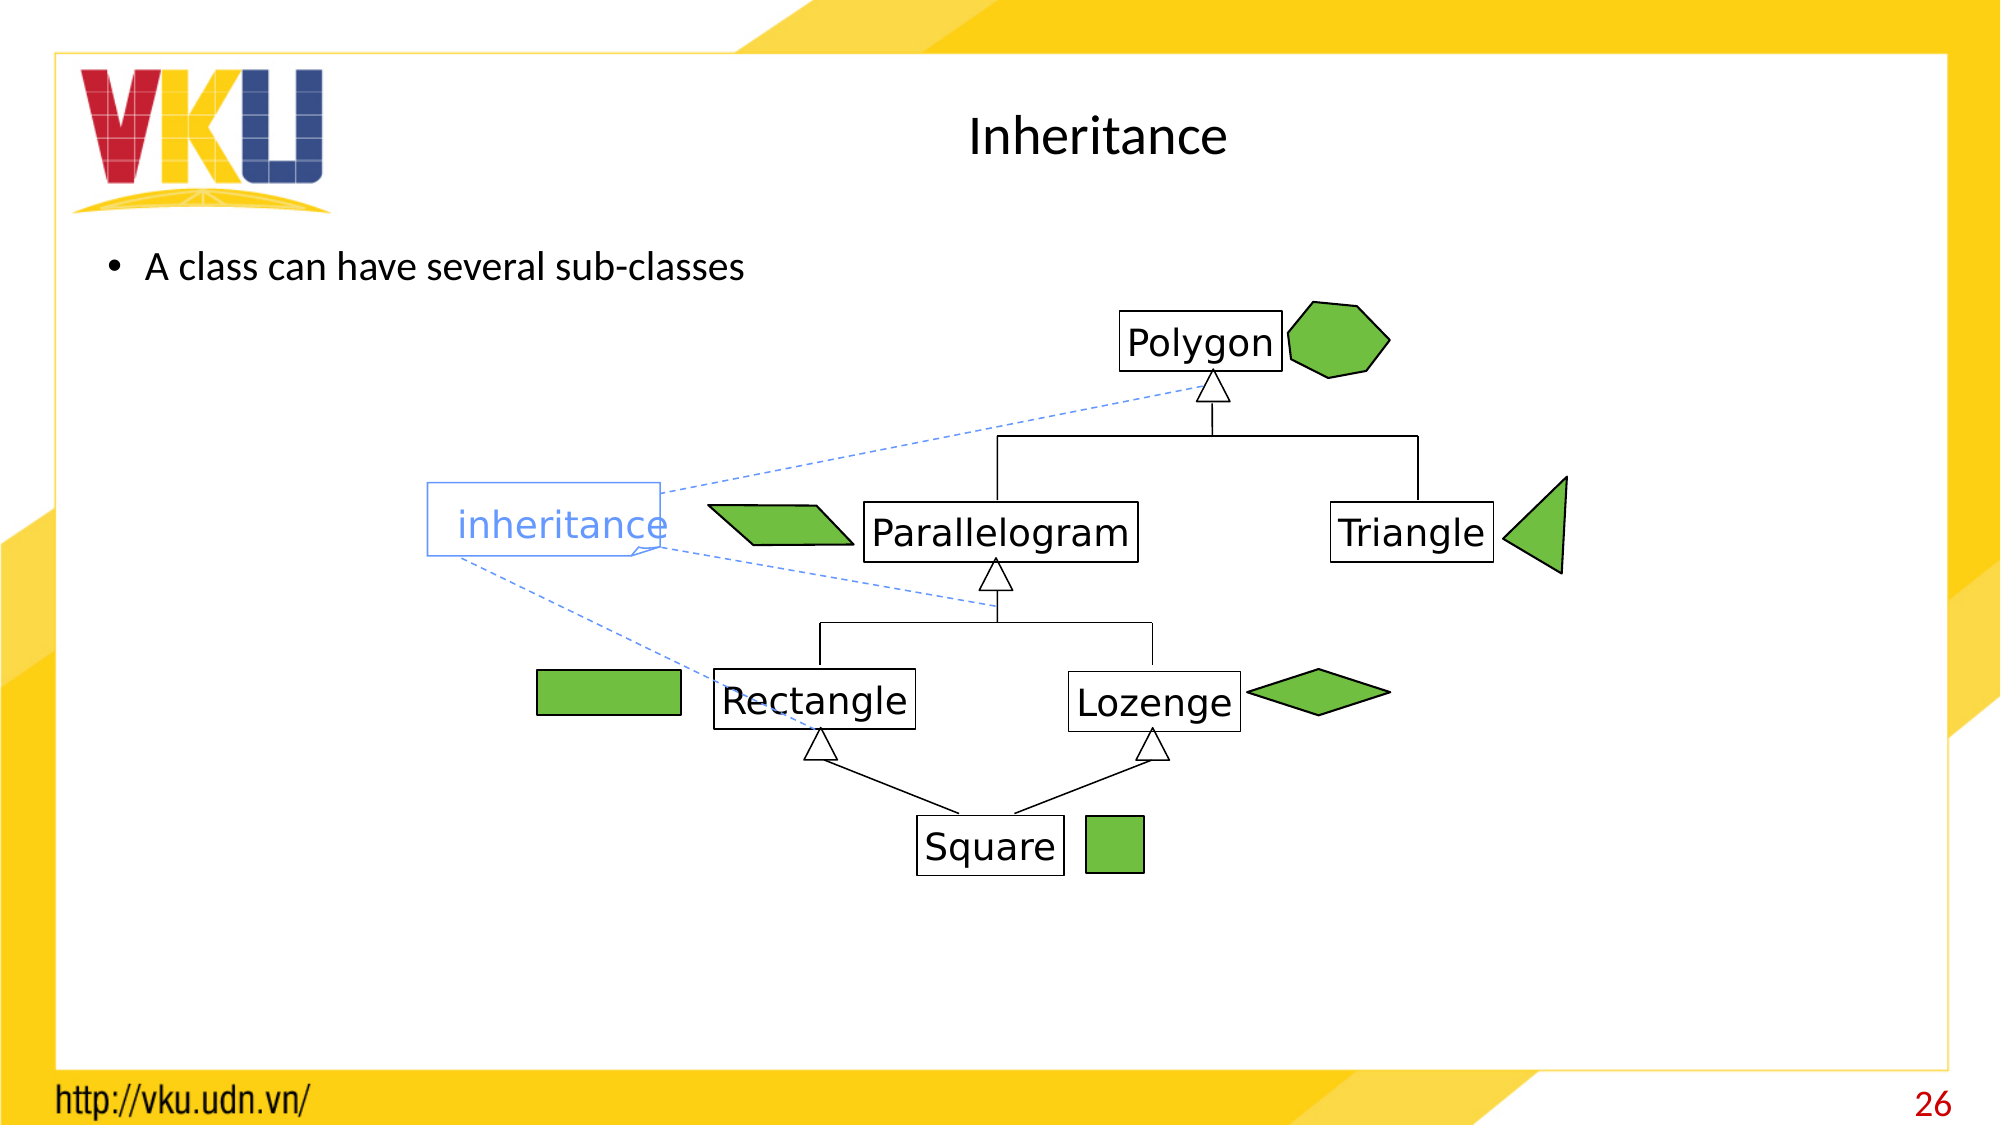

# Inheritance
A class can have several sub-classes

Polygon

Parallelogram
Triangle

Rectangle
Lozenge

Square

inheritance

26